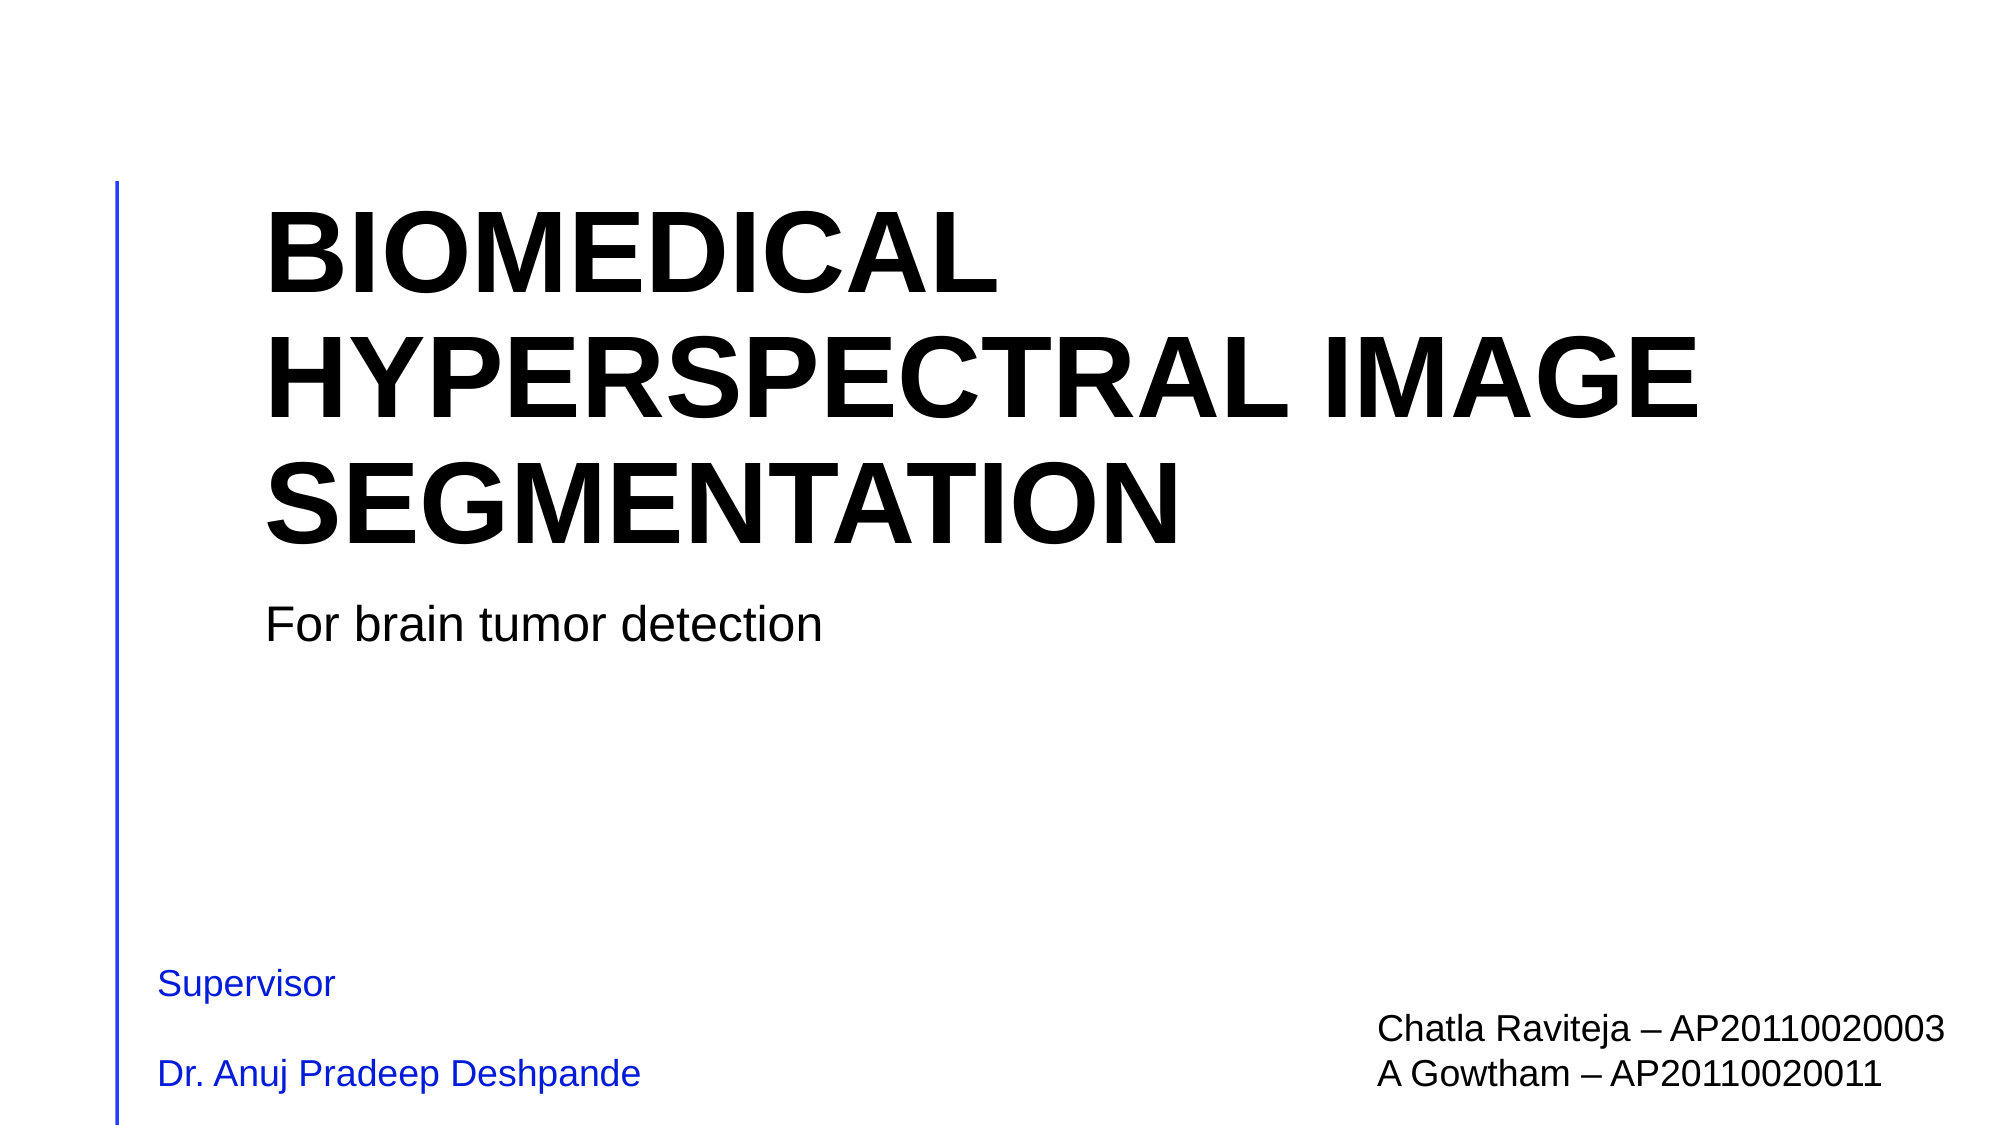

# Biomedical hyperspectral image segmentation
For brain tumor detection

Supervisor

Dr. Anuj Pradeep Deshpande
Chatla Raviteja – AP20110020003
A Gowtham – AP20110020011